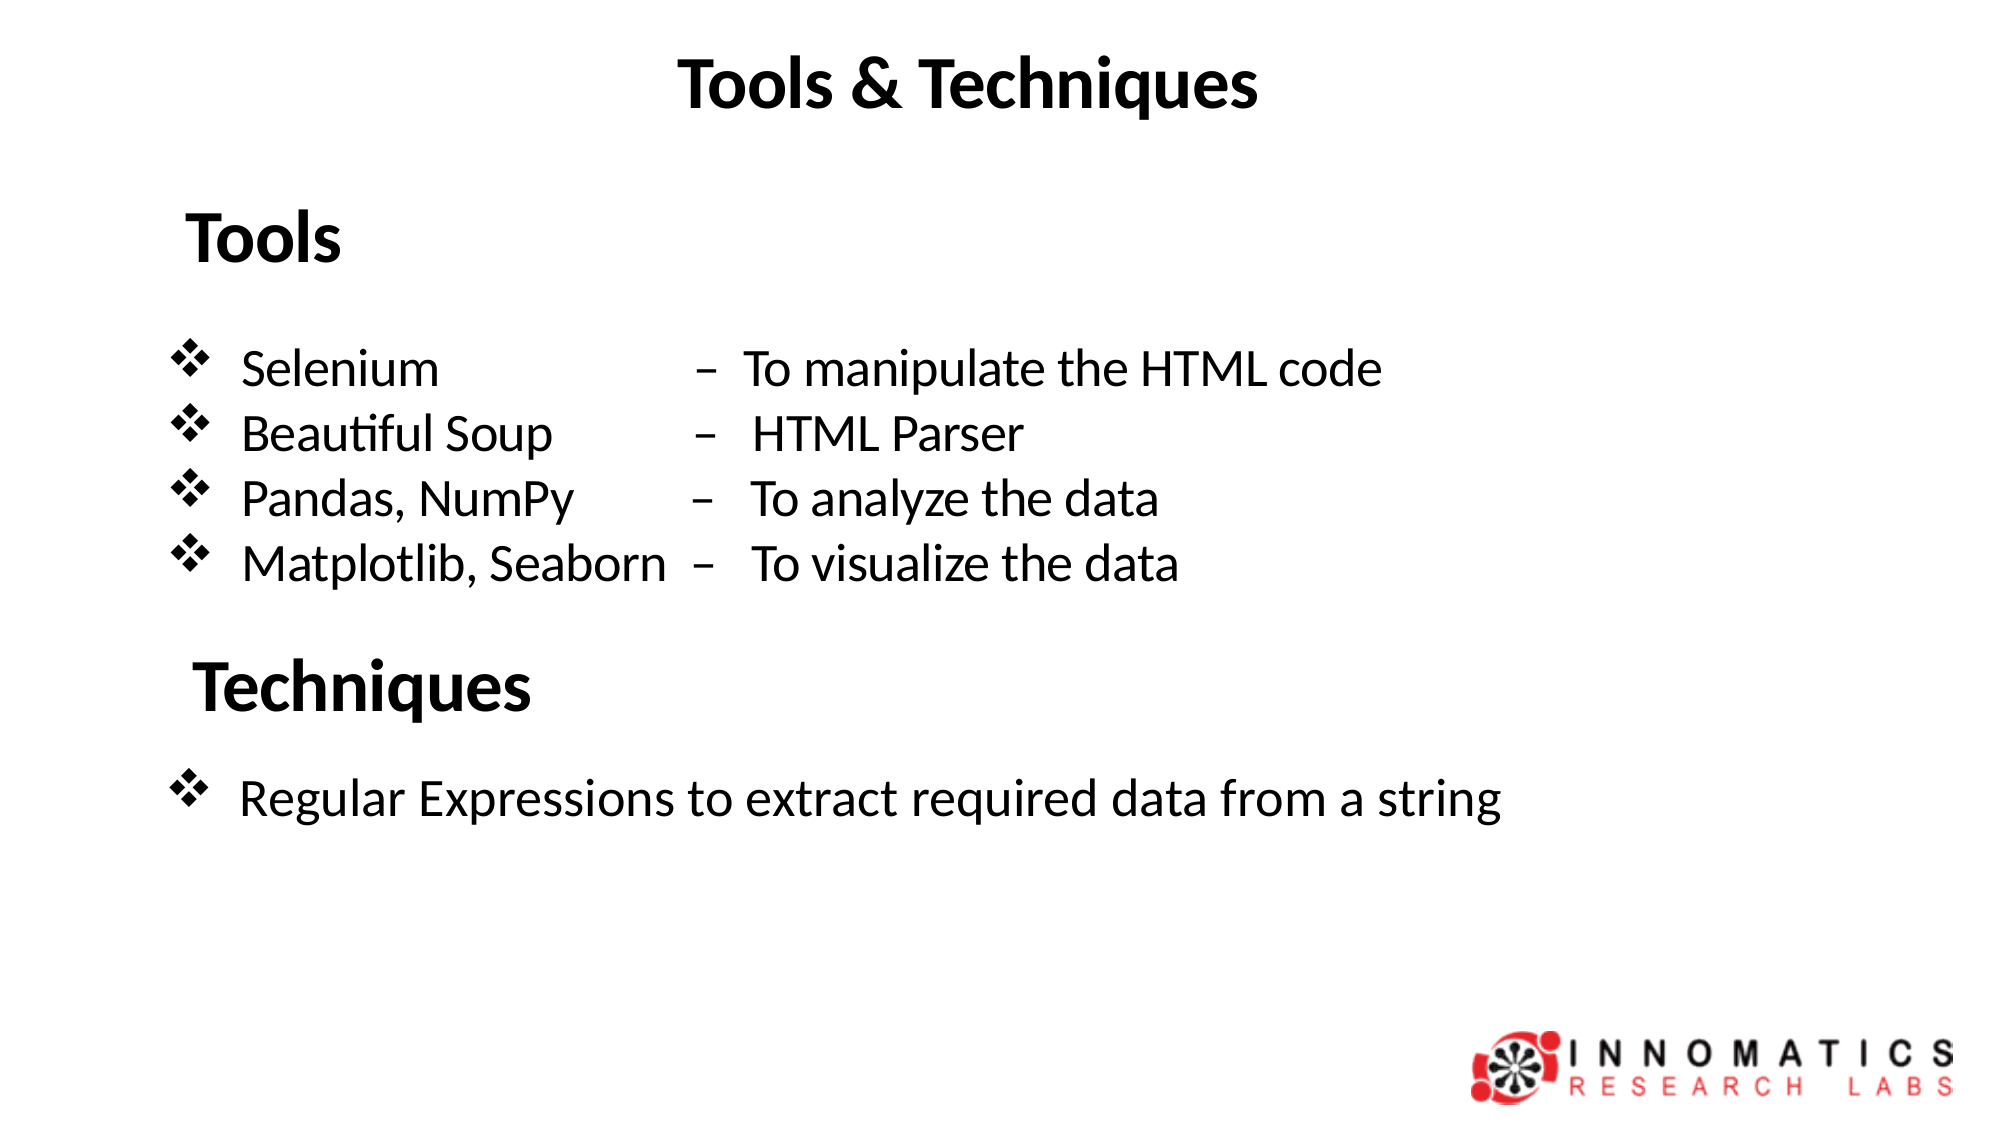

# Tools & Techniques
Tools
Selenium                      –  To manipulate the HTML code
Beautiful Soup            –   HTML Parser
Pandas, NumPy          –   To analyze the data
Matplotlib, Seaborn  –   To visualize the data
Techniques
Regular Expressions to extract required data from a string